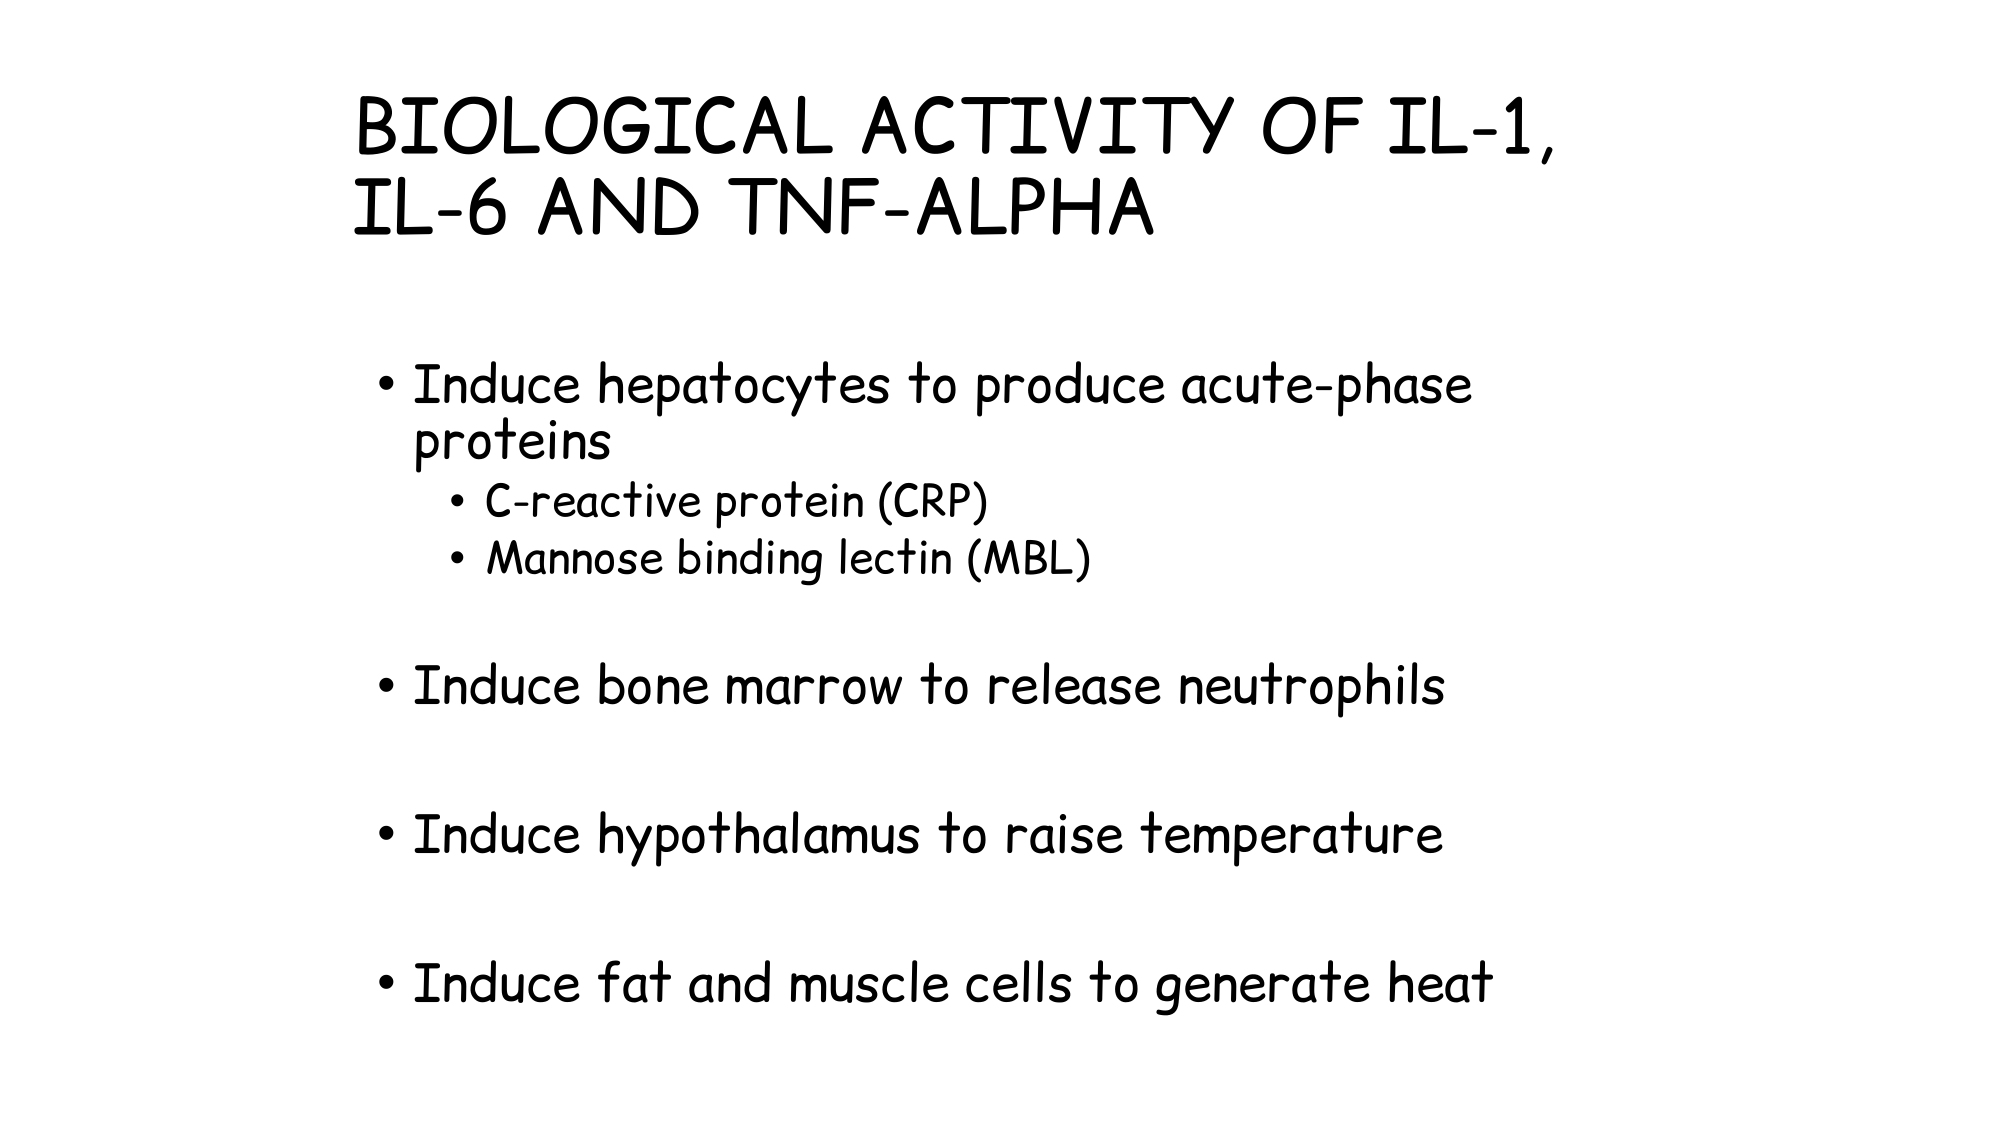

BIOLOGICAL ACTIVITY OF IL-1, IL-6 AND TNF-ALPHA
Induce hepatocytes to produce acute-phase proteins
C-reactive protein (CRP)
Mannose binding lectin (MBL)

Induce bone marrow to release neutrophils

Induce hypothalamus to raise temperature

Induce fat and muscle cells to generate heat